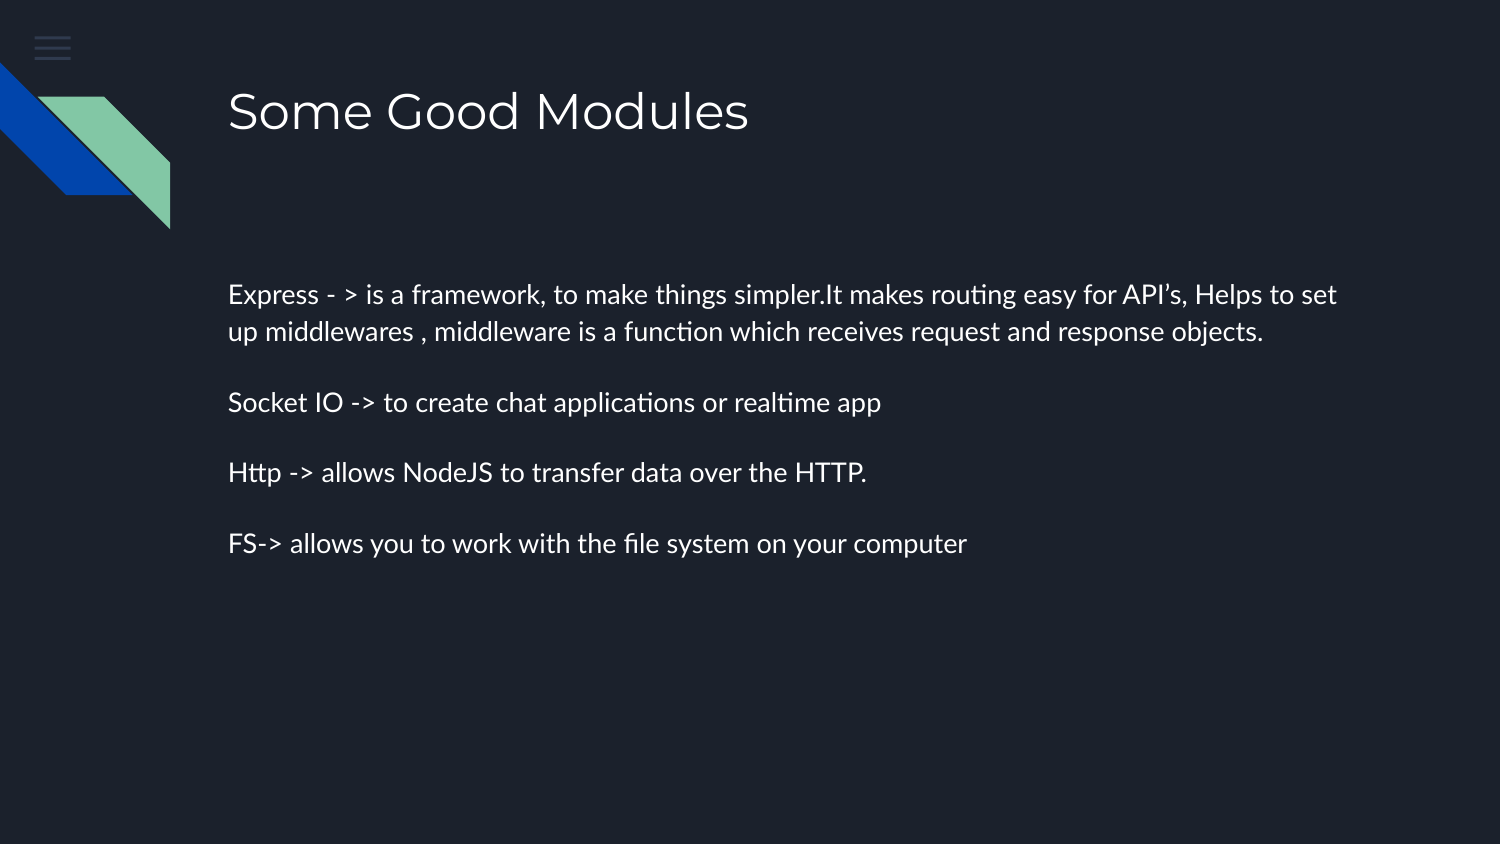

# Some Good Modules
Express - > is a framework, to make things simpler.It makes routing easy for API’s, Helps to set up middlewares , middleware is a function which receives request and response objects.
Socket IO -> to create chat applications or realtime app
Http -> allows NodeJS to transfer data over the HTTP.
FS-> allows you to work with the file system on your computer